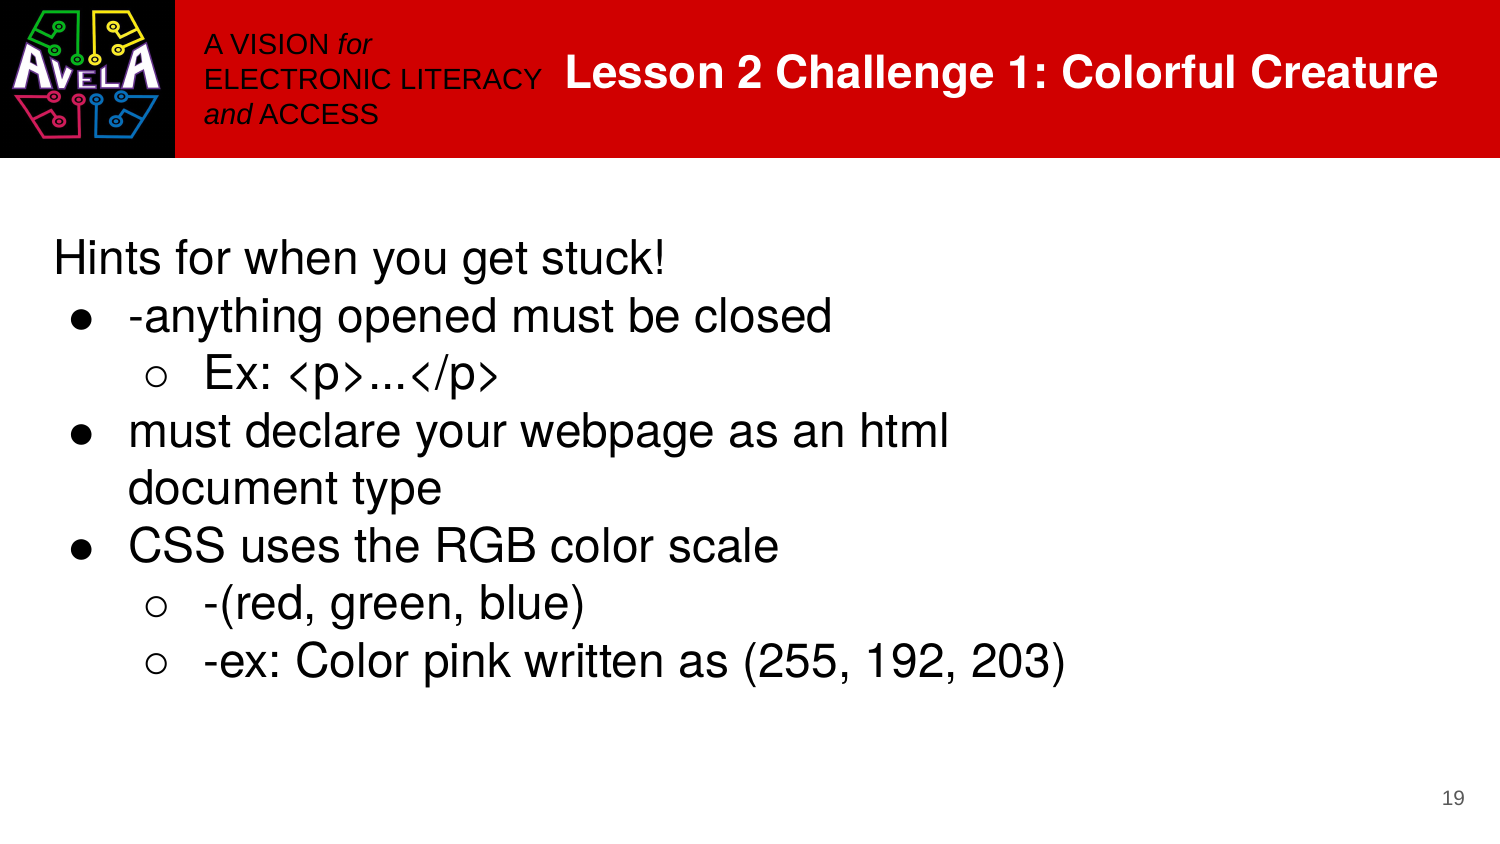

# Lesson 2 Challenge 1: Colorful Creature

Hints for when you get stuck!
-anything opened must be closed
Ex: <p>...</p>
must declare your webpage as an html document type
CSS uses the RGB color scale
-(red, green, blue)
-ex: Color pink written as (255, 192, 203)

19